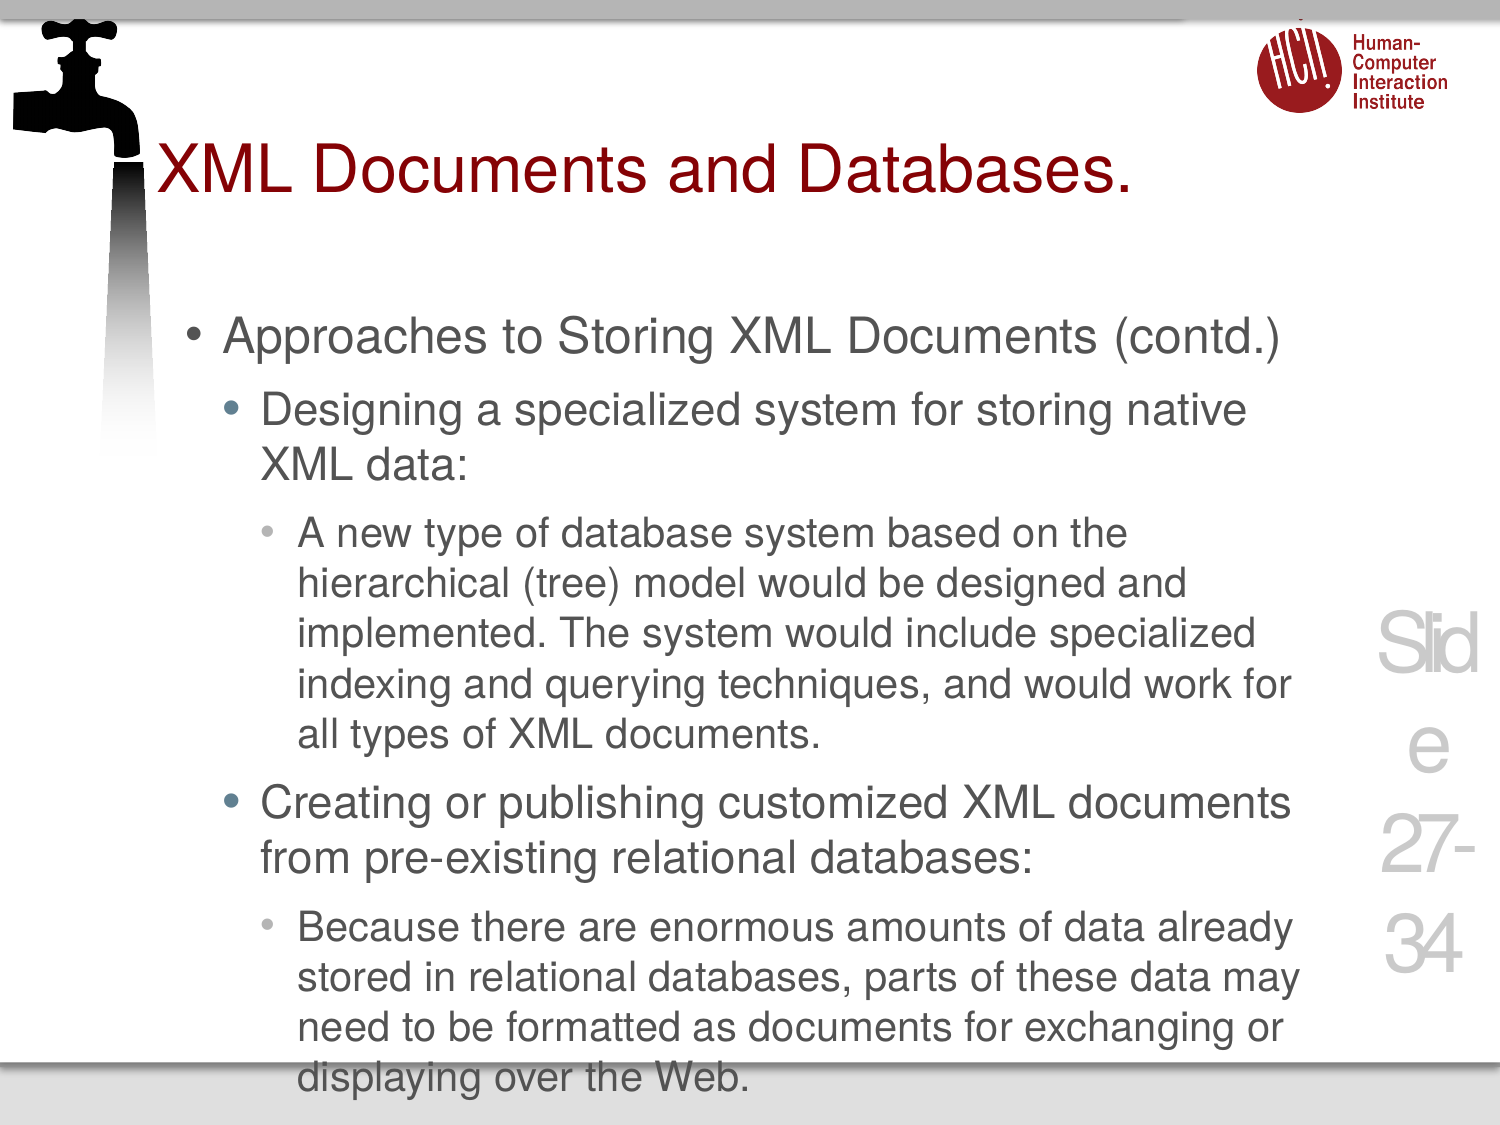

# XML Documents and Databases.
Approaches to Storing XML Documents (contd.)
Designing a specialized system for storing native XML data:
A new type of database system based on the hierarchical (tree) model would be designed and implemented. The system would include specialized indexing and querying techniques, and would work for all types of XML documents.
Creating or publishing customized XML documents from pre-existing relational databases:
Because there are enormous amounts of data already stored in relational databases, parts of these data may need to be formatted as documents for exchanging or displaying over the Web.
Slide 27- 34